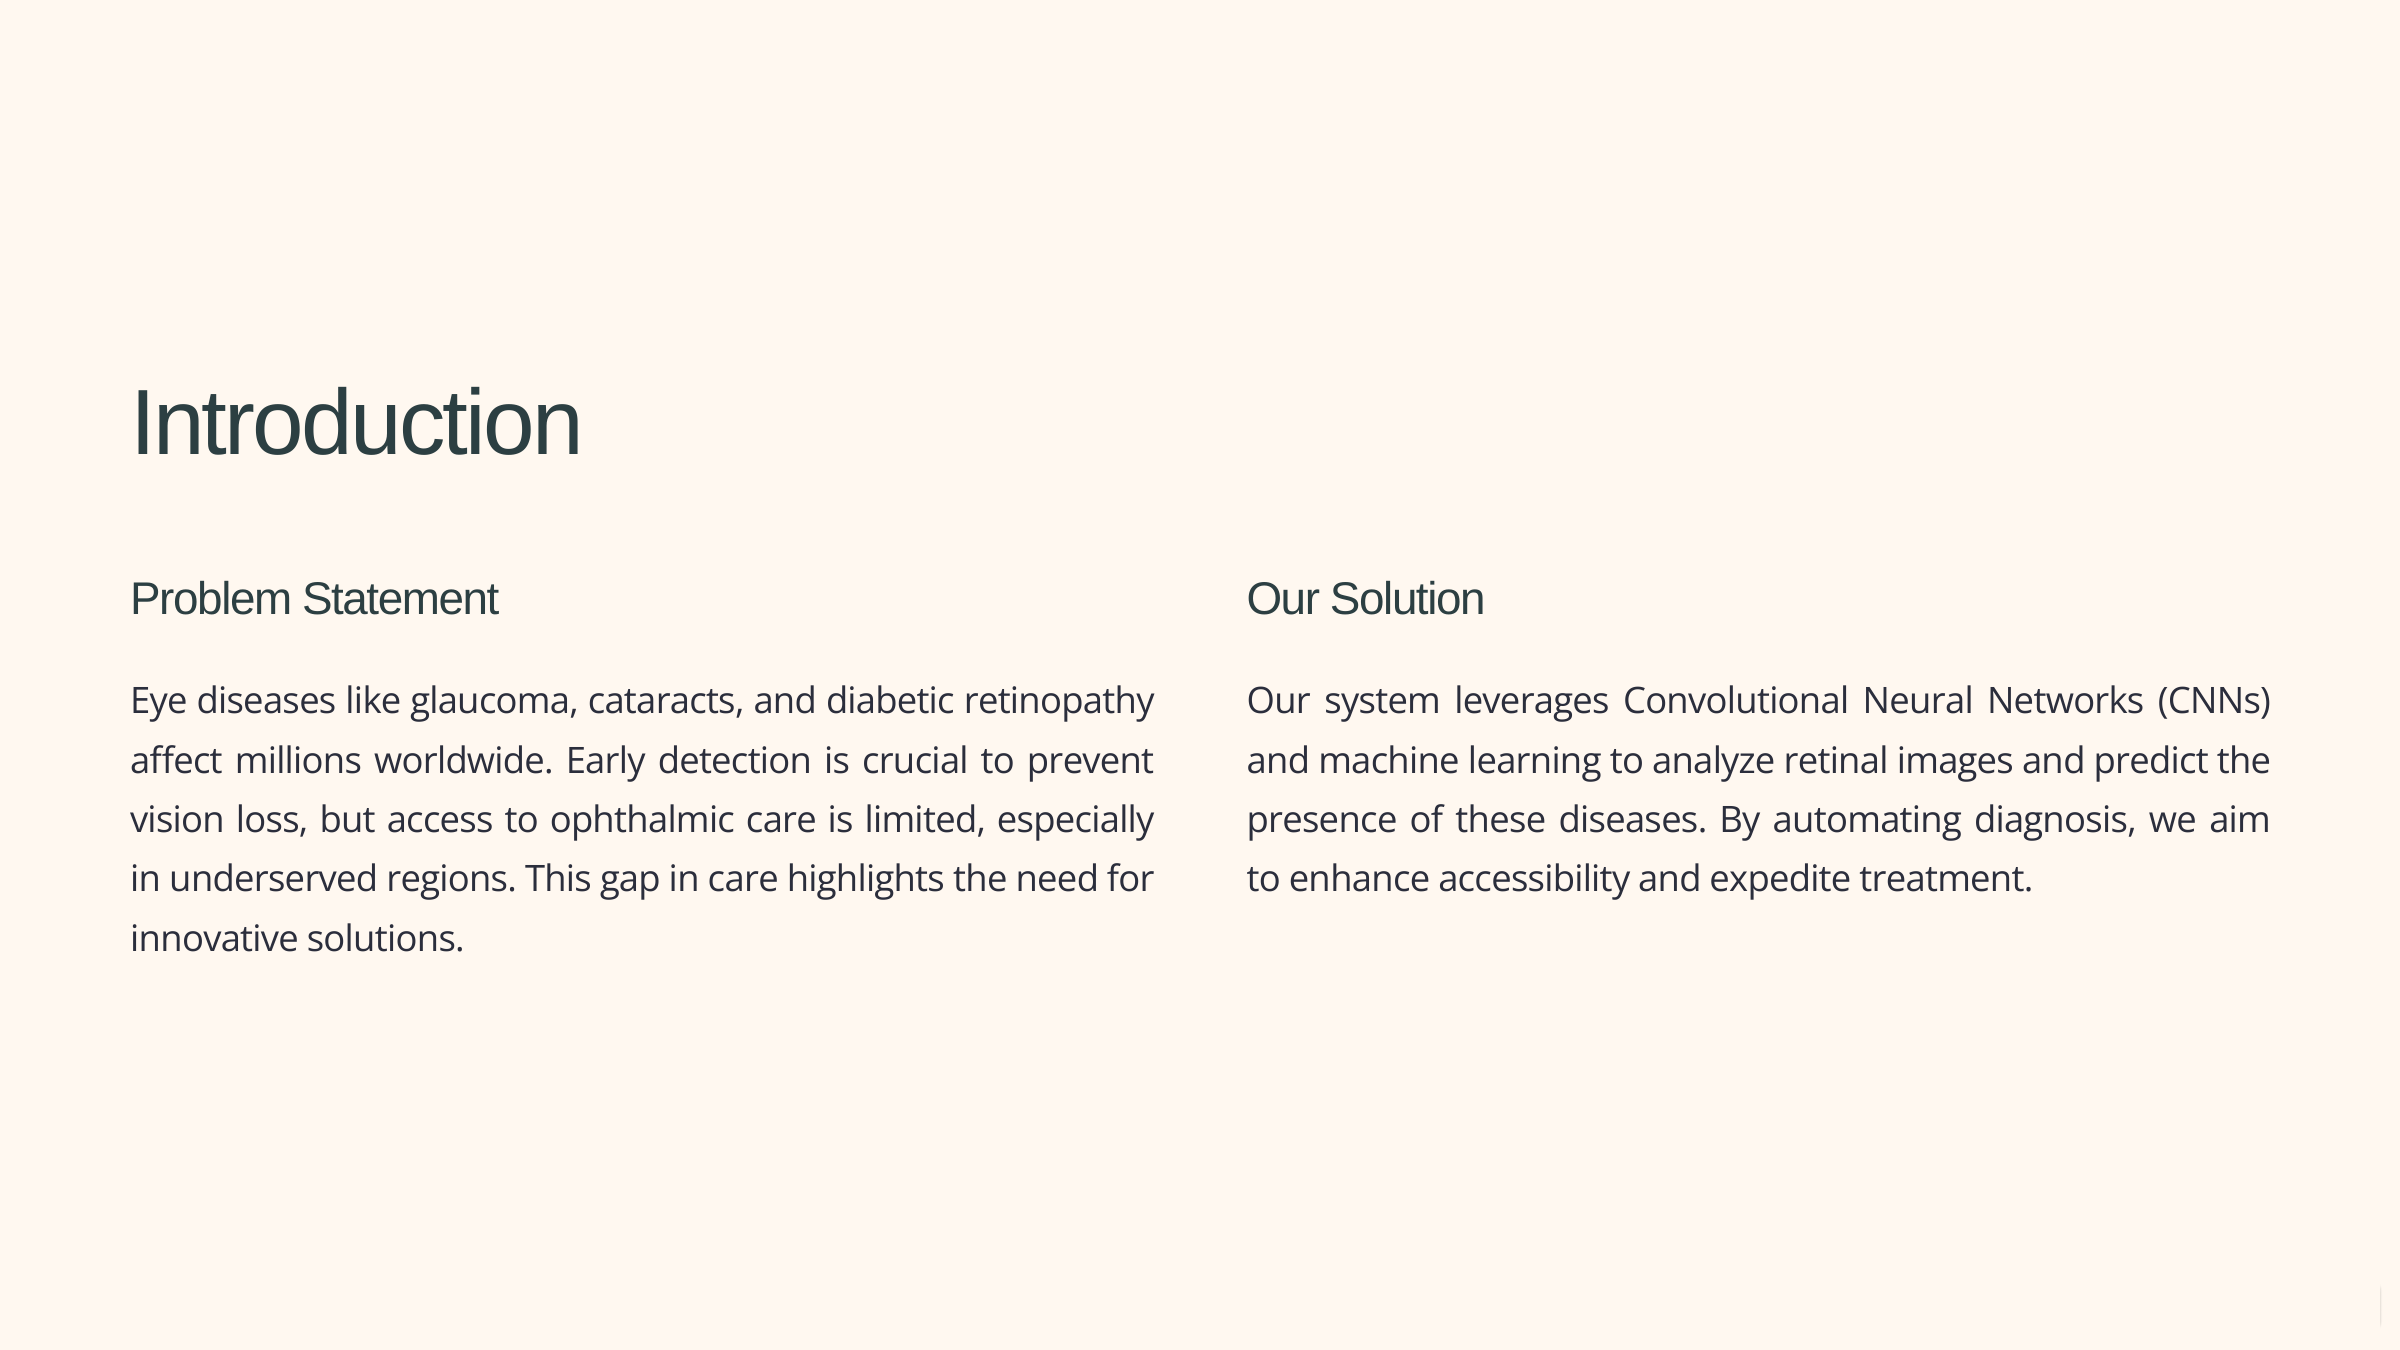

Introduction
Problem Statement
Our Solution
Eye diseases like glaucoma, cataracts, and diabetic retinopathy affect millions worldwide. Early detection is crucial to prevent vision loss, but access to ophthalmic care is limited, especially in underserved regions. This gap in care highlights the need for innovative solutions.
Our system leverages Convolutional Neural Networks (CNNs) and machine learning to analyze retinal images and predict the presence of these diseases. By automating diagnosis, we aim to enhance accessibility and expedite treatment.